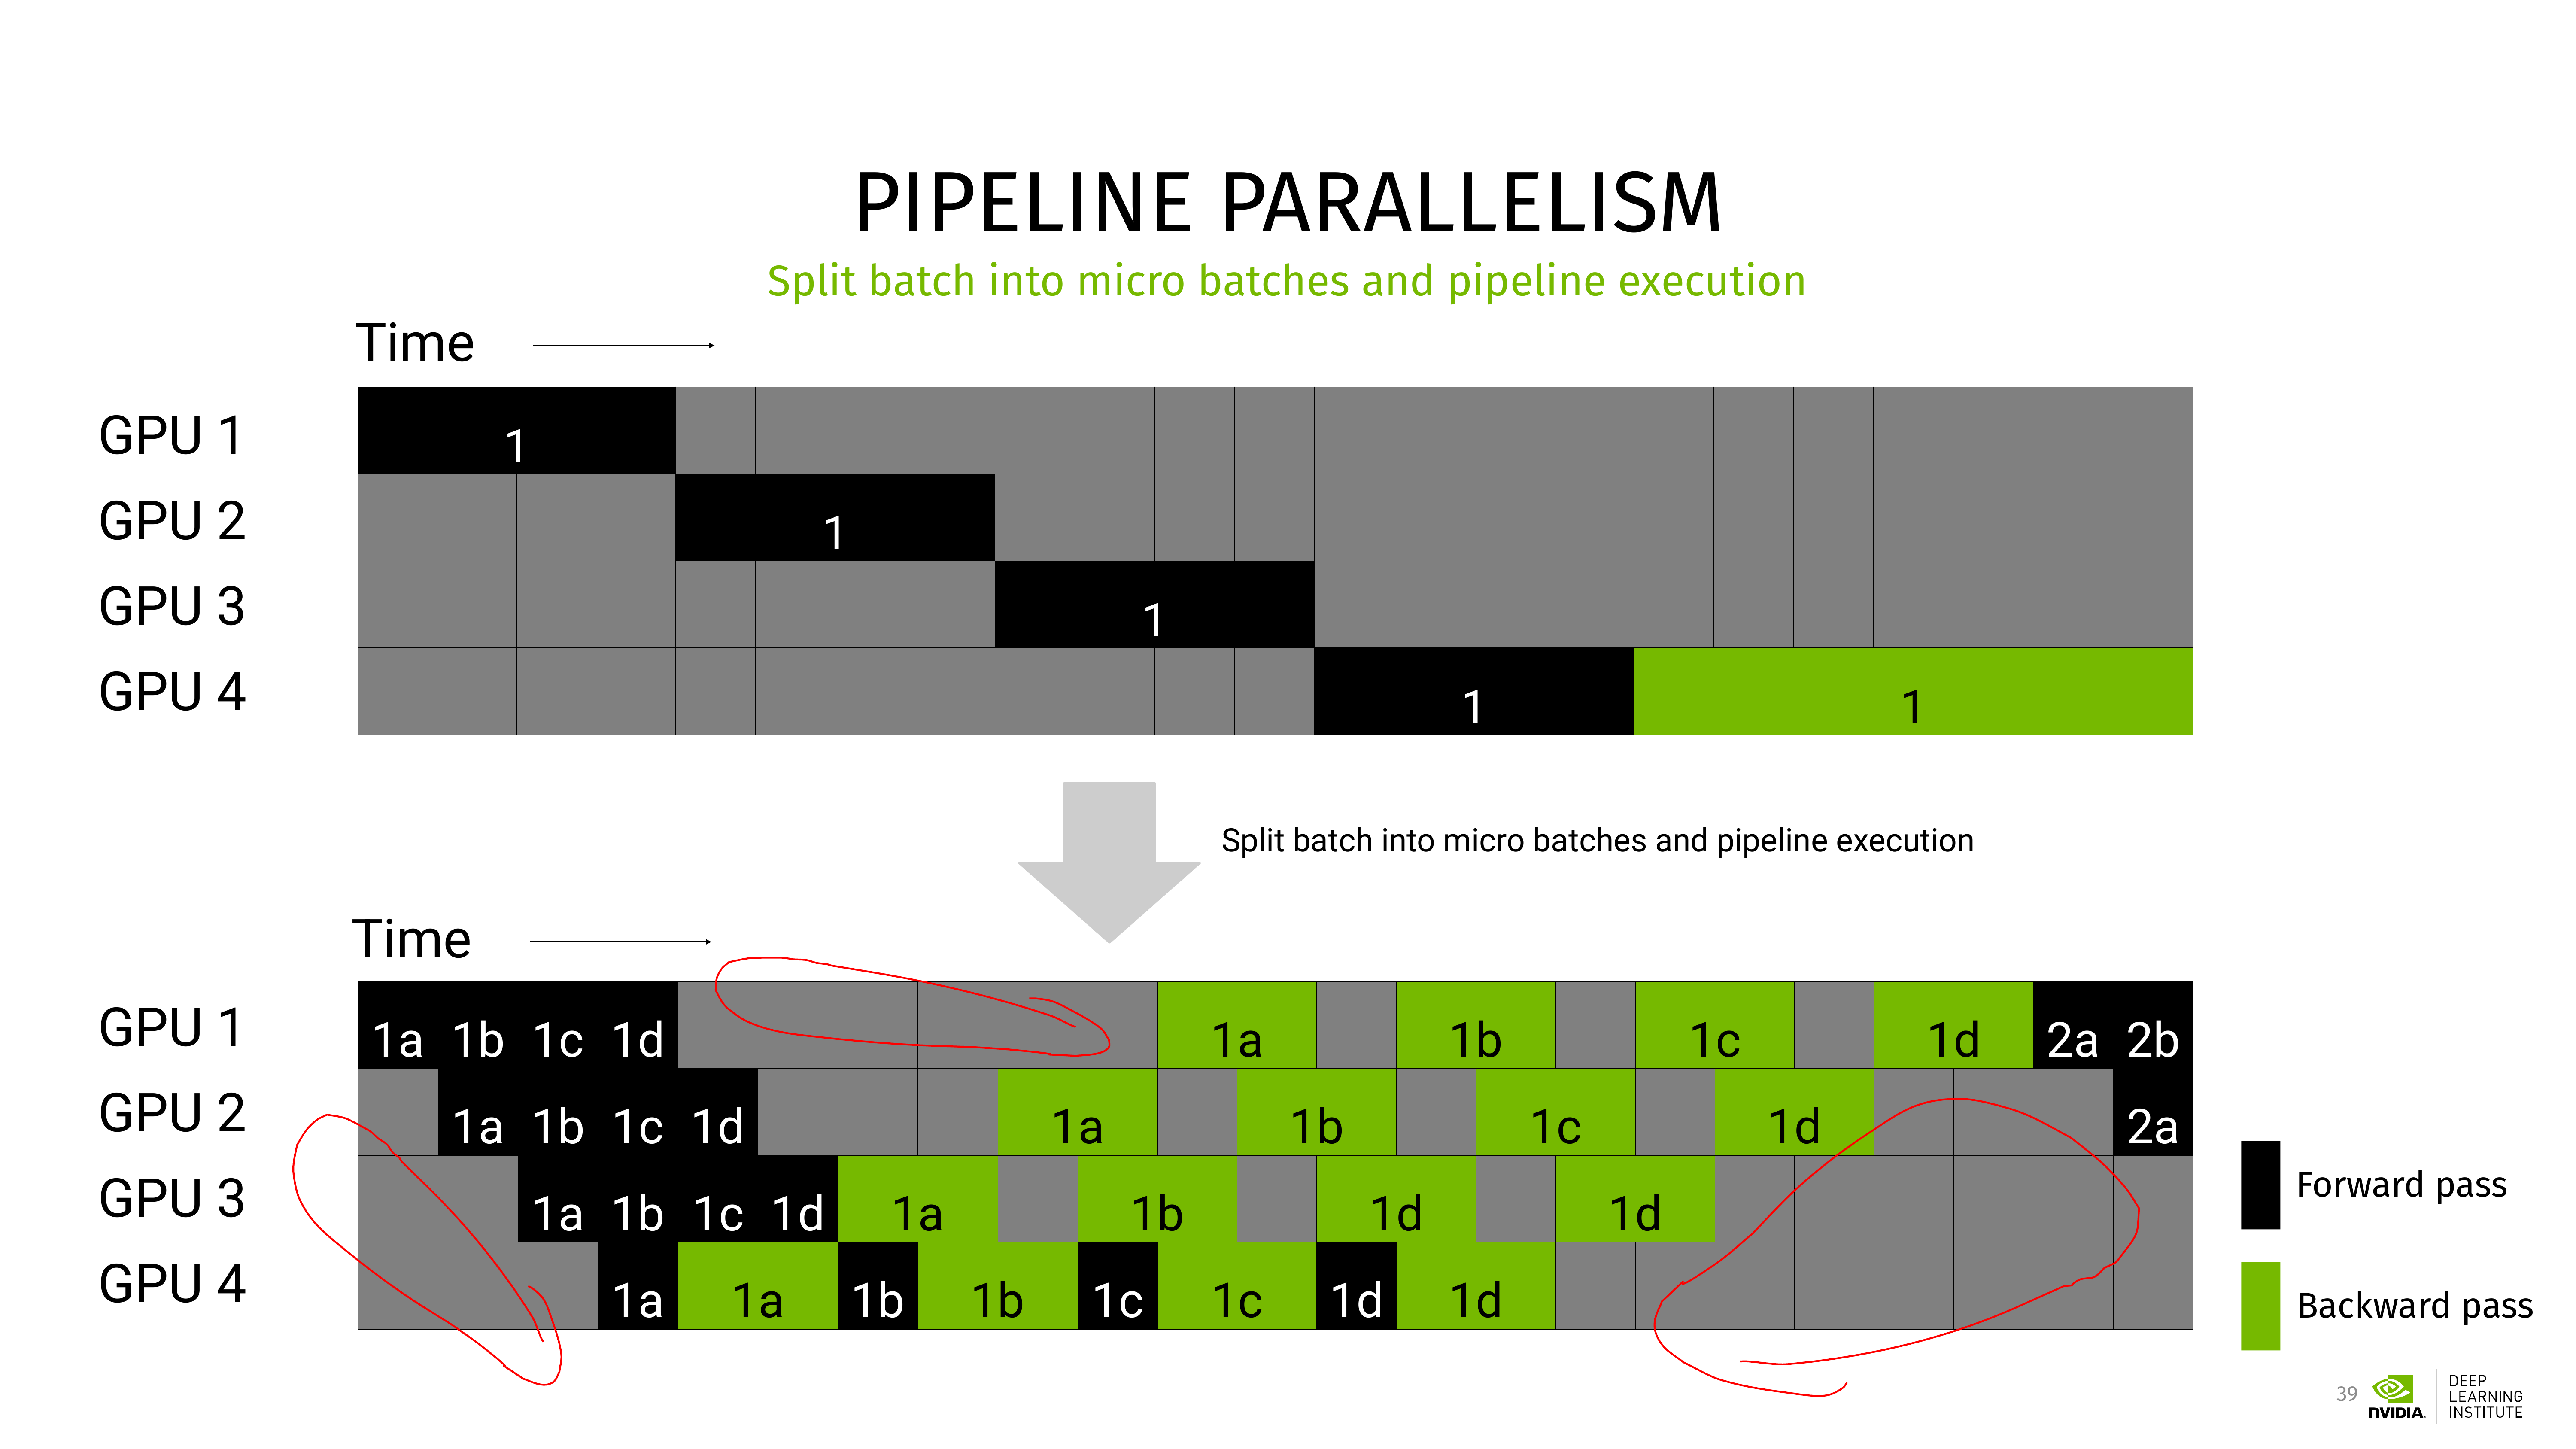

Pipeline PARALLELISM
Split batch into micro batches and pipeline execution
Time
| 1 |  |  |  |  |  |  |  |  |  |  |  |  |  |  |  |  |  |  |  |  |  |  |
| --- | --- | --- | --- | --- | --- | --- | --- | --- | --- | --- | --- | --- | --- | --- | --- | --- | --- | --- | --- | --- | --- | --- |
|  |  |  |  | 1 |  |  |  |  |  |  |  |  |  |  |  |  |  |  |  |  |  |  |
|  |  |  |  |  |  |  |  | 1 |  |  |  |  |  |  |  |  |  |  |  |  |  |  |
|  |  |  |  |  |  |  |  |  |  |  |  | 1 |  |  |  | 1 |  |  |  |  |  |  |
GPU 1
GPU 2
GPU 3
GPU 4

Split batch into micro batches and pipeline execution
Time

| 1a | 1b | 1c | 1d |  |  |  |  |  |  | 1a |  |  | 1b |  |  | 1c |  |  | 1d |  | 2a | 2b |
| --- | --- | --- | --- | --- | --- | --- | --- | --- | --- | --- | --- | --- | --- | --- | --- | --- | --- | --- | --- | --- | --- | --- |
|  | 1a | 1b | 1c | 1d |  |  |  | 1a |  |  | 1b |  |  | 1c |  |  | 1d |  |  |  |  | 2a |
|  |  | 1a | 1b | 1c | 1d | 1a |  |  | 1b |  |  | 1d |  |  | 1d |  |  |  |  |  |  |  |
|  |  |  | 1a | 1a |  | 1b | 1b |  | 1c | 1c |  | 1d | 1d |  |  |  |  |  |  |  |  |  |
GPU 1
GPU 2

GPU 3
Forward pass

GPU 4

Backward pass